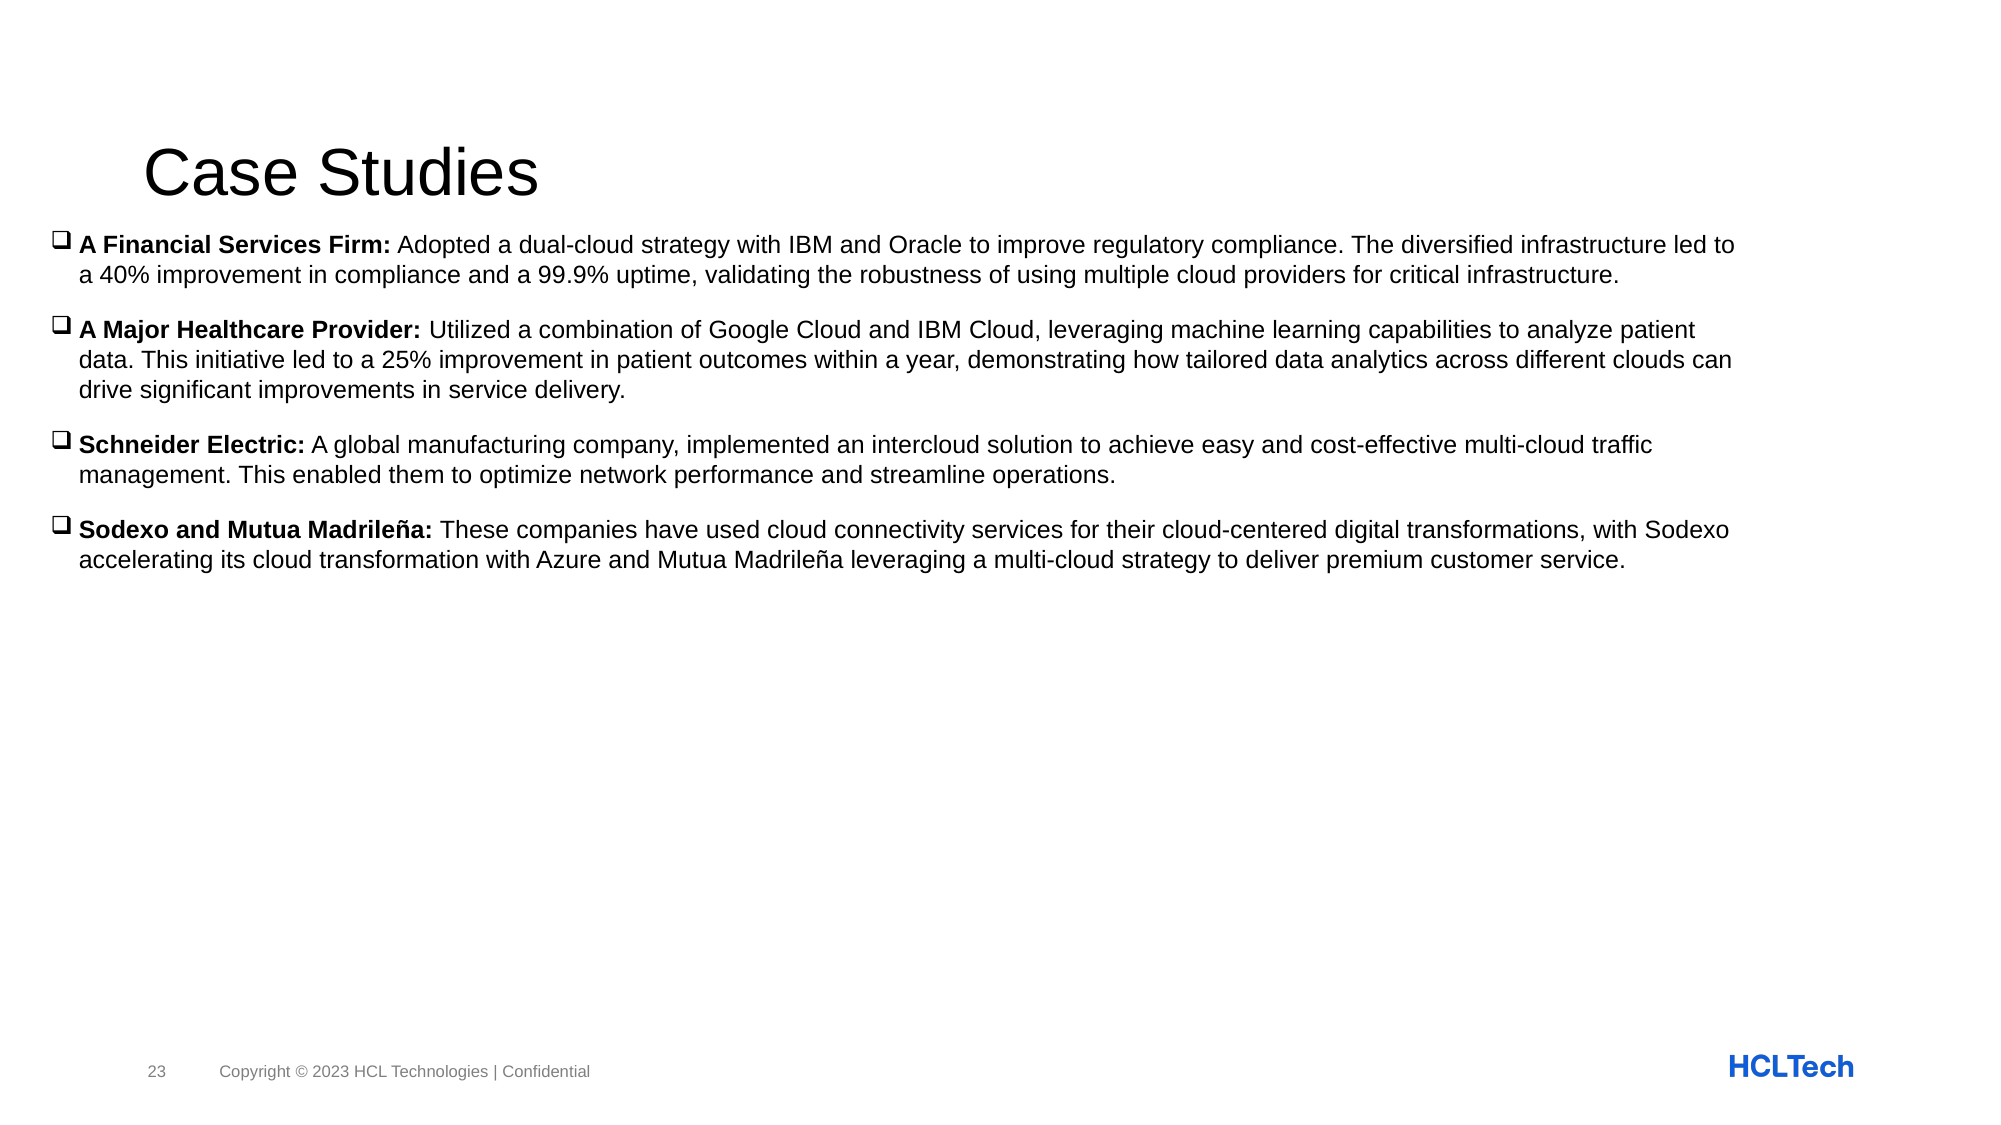

# Case Studies
A Financial Services Firm: Adopted a dual-cloud strategy with IBM and Oracle to improve regulatory compliance. The diversified infrastructure led to a 40% improvement in compliance and a 99.9% uptime, validating the robustness of using multiple cloud providers for critical infrastructure.
A Major Healthcare Provider: Utilized a combination of Google Cloud and IBM Cloud, leveraging machine learning capabilities to analyze patient data. This initiative led to a 25% improvement in patient outcomes within a year, demonstrating how tailored data analytics across different clouds can drive significant improvements in service delivery.
Schneider Electric: A global manufacturing company, implemented an intercloud solution to achieve easy and cost-effective multi-cloud traffic management. This enabled them to optimize network performance and streamline operations.
Sodexo and Mutua Madrileña: These companies have used cloud connectivity services for their cloud-centered digital transformations, with Sodexo accelerating its cloud transformation with Azure and Mutua Madrileña leveraging a multi-cloud strategy to deliver premium customer service.
23
Copyright © 2023 HCL Technologies | Confidential